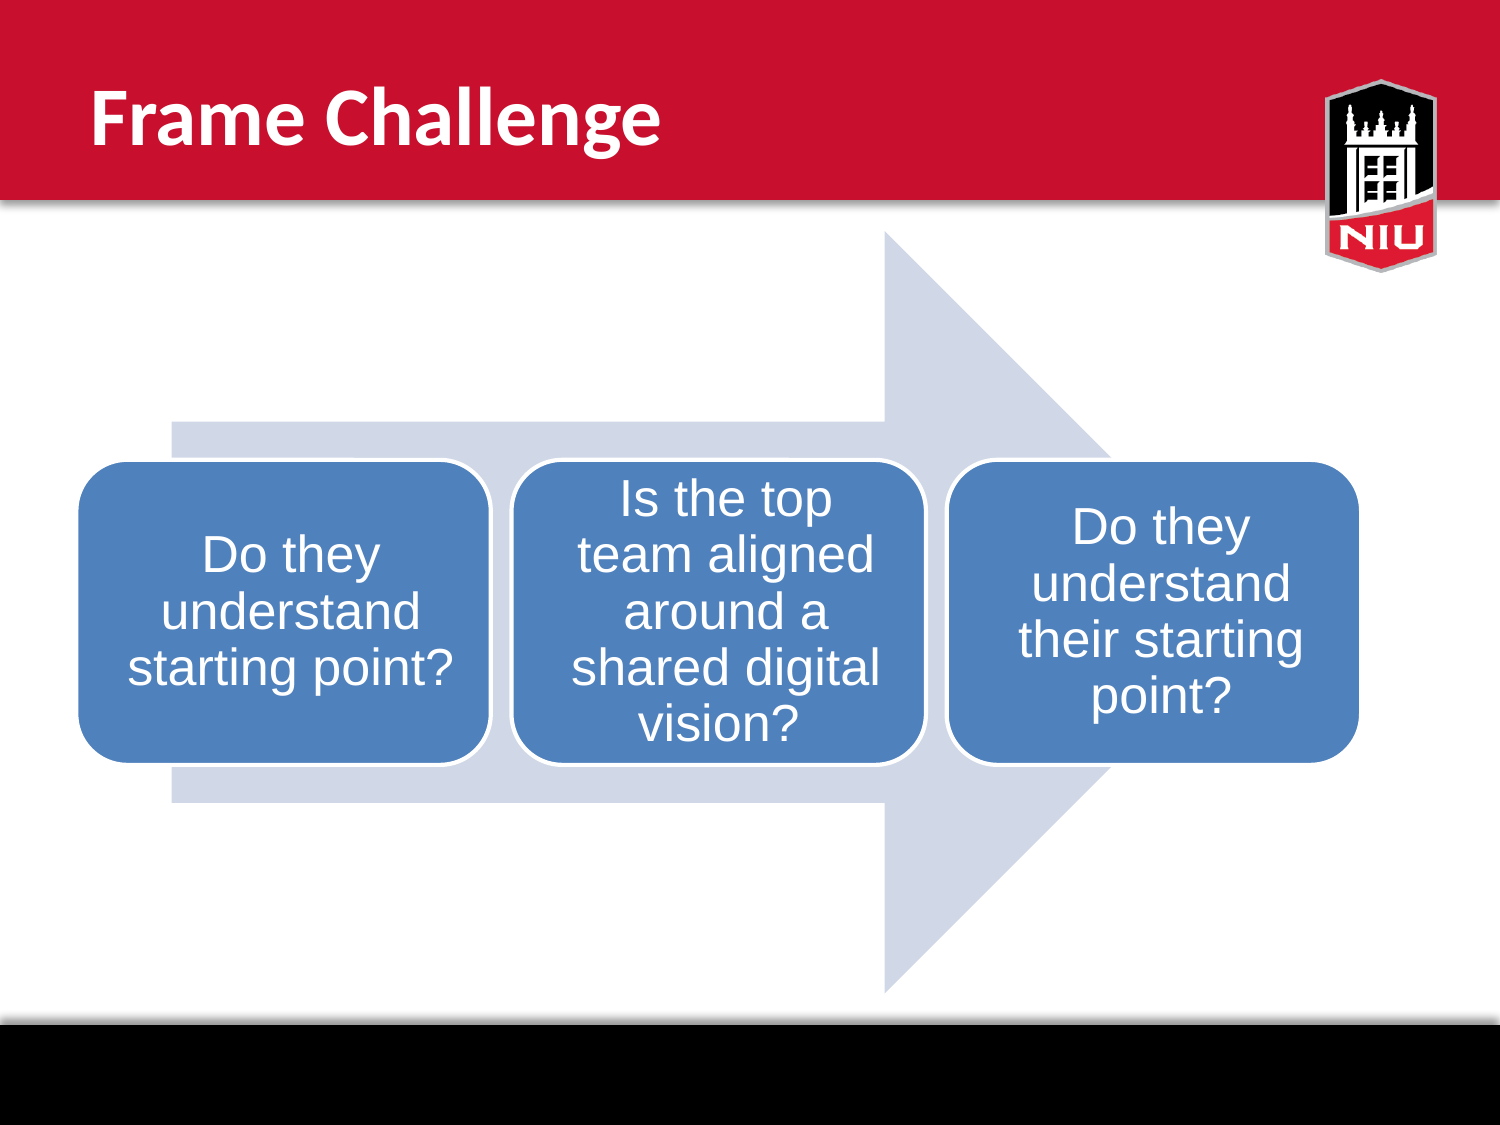

# Frame Challenge
Do they understand starting point?
Is the top team aligned around a shared digital vision?
Do they understand their starting point?